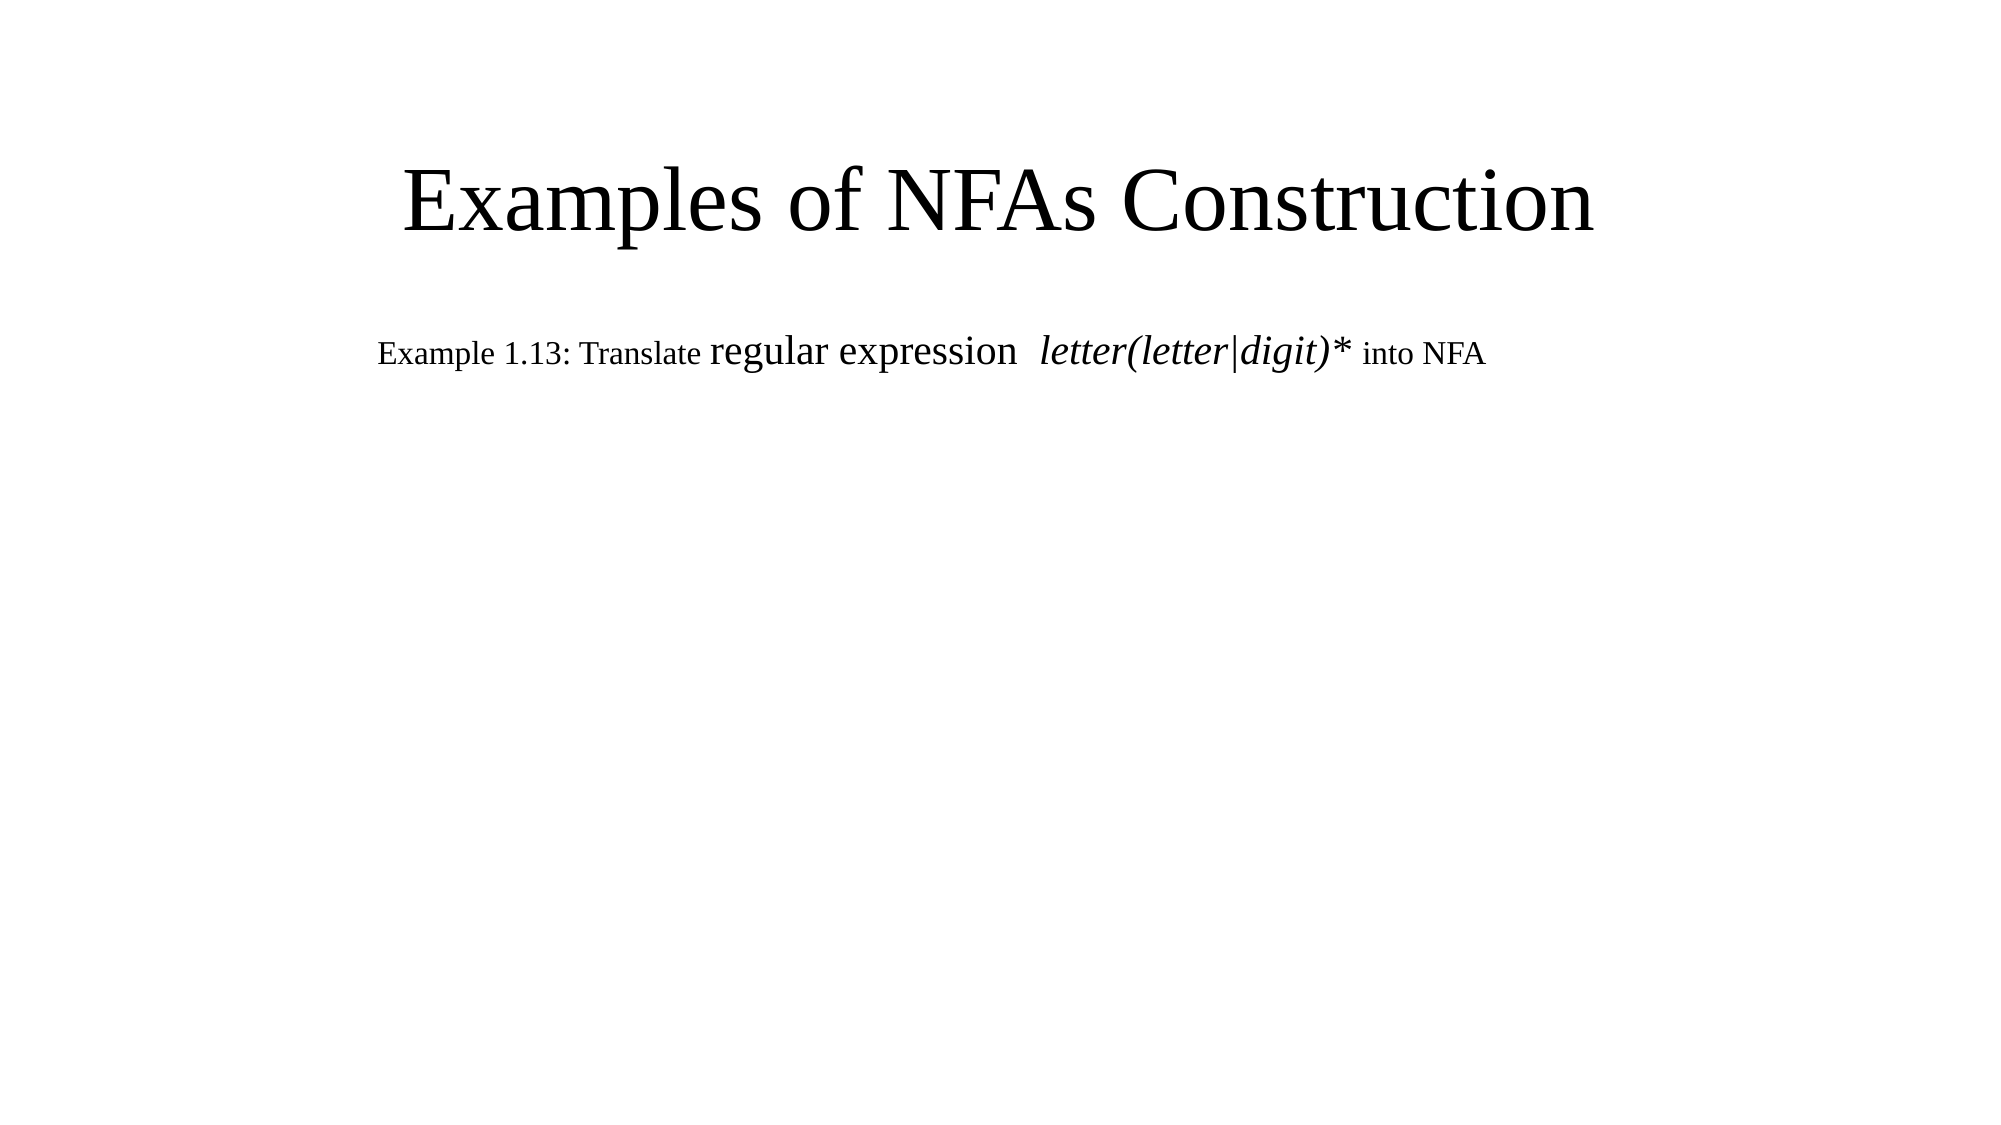

# Examples of NFAs Construction
Example 1.13: Translate regular expression  letter(letter|digit)* into NFA